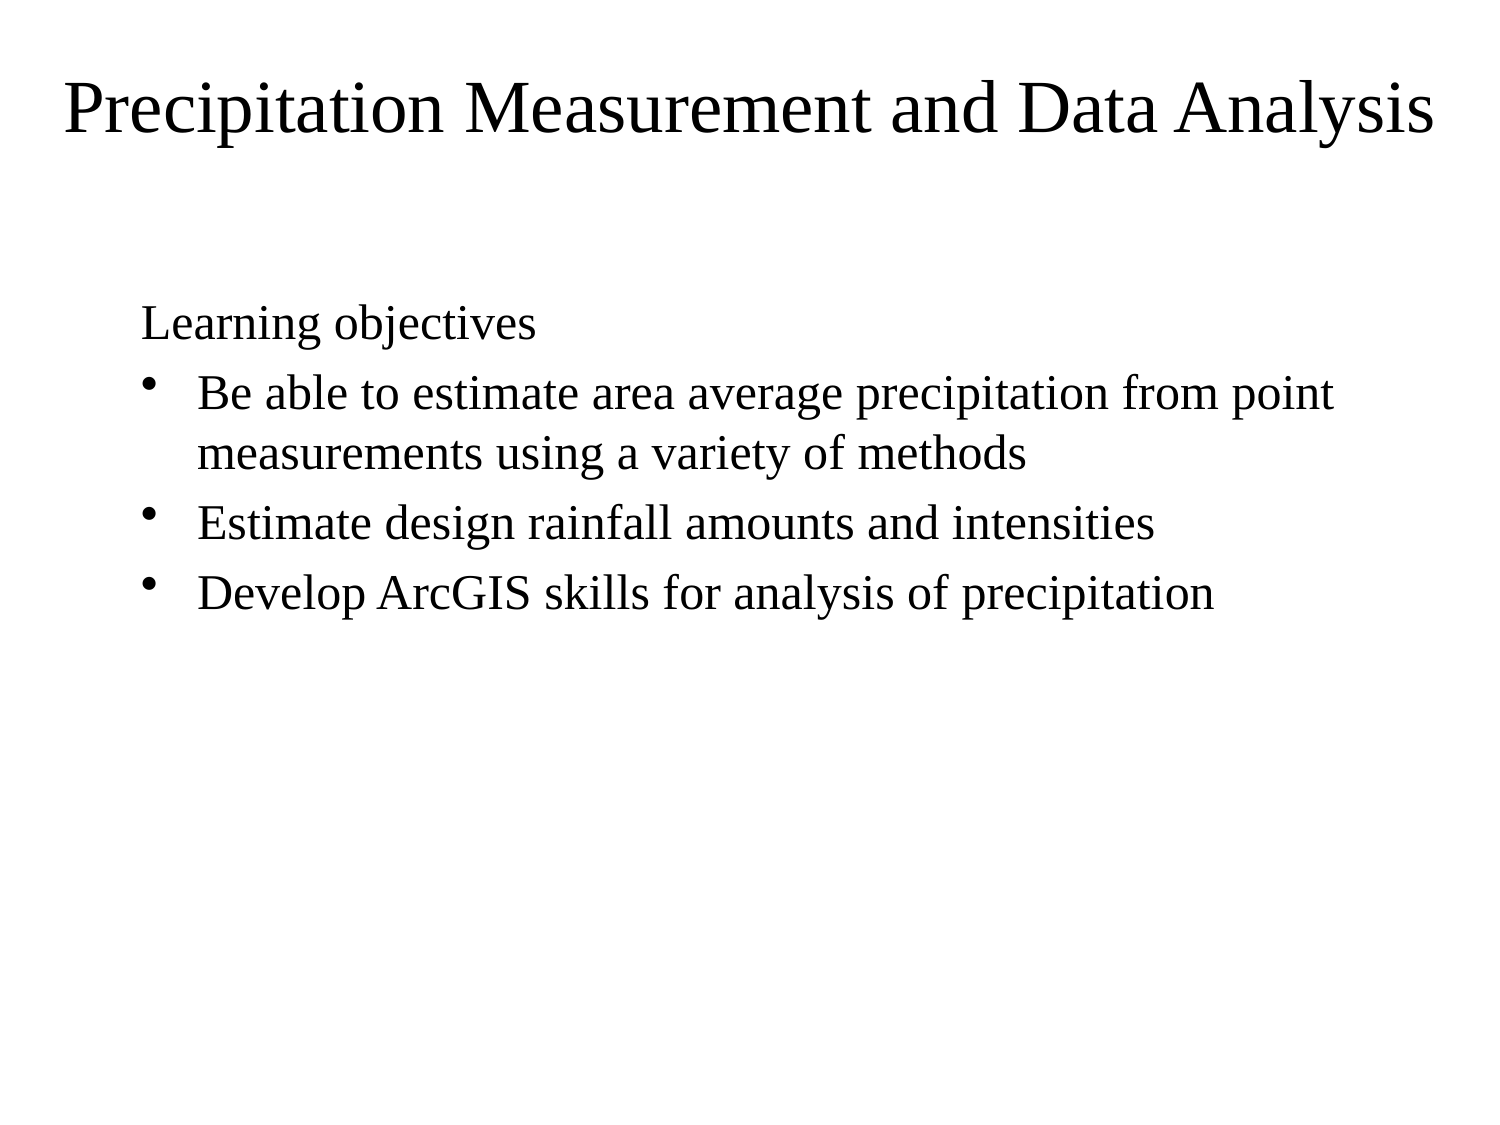

# Precipitation Measurement and Data Analysis
Learning objectives
Be able to estimate area average precipitation from point measurements using a variety of methods
Estimate design rainfall amounts and intensities
Develop ArcGIS skills for analysis of precipitation